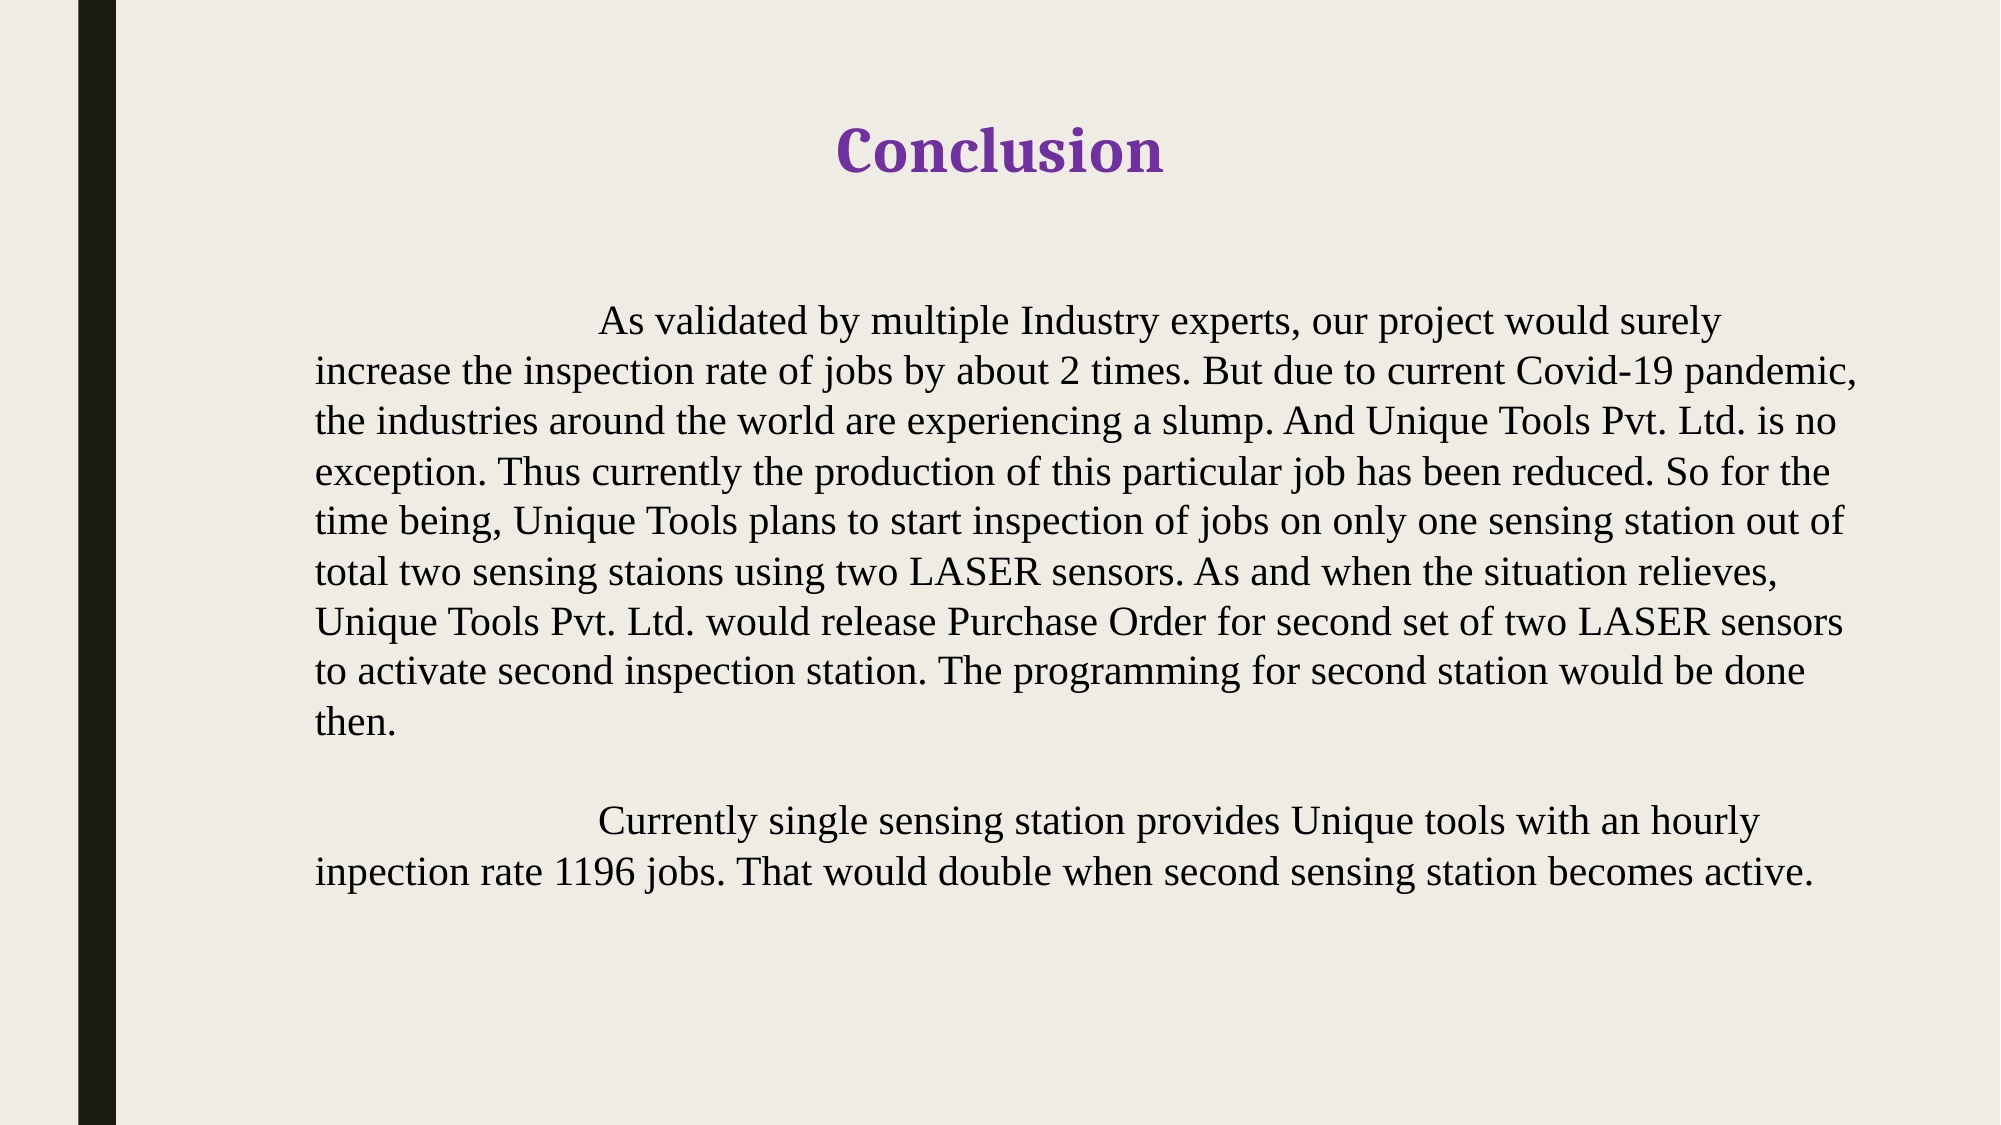

# Conclusion
                           As validated by multiple Industry experts, our project would surely increase the inspection rate of jobs by about 2 times. But due to current Covid-19 pandemic, the industries around the world are experiencing a slump. And Unique Tools Pvt. Ltd. is no exception. Thus currently the production of this particular job has been reduced. So for the time being, Unique Tools plans to start inspection of jobs on only one sensing station out of total two sensing staions using two LASER sensors. As and when the situation relieves, Unique Tools Pvt. Ltd. would release Purchase Order for second set of two LASER sensors to activate second inspection station. The programming for second station would be done then.

                           Currently single sensing station provides Unique tools with an hourly inpection rate 1196 jobs. That would double when second sensing station becomes active.